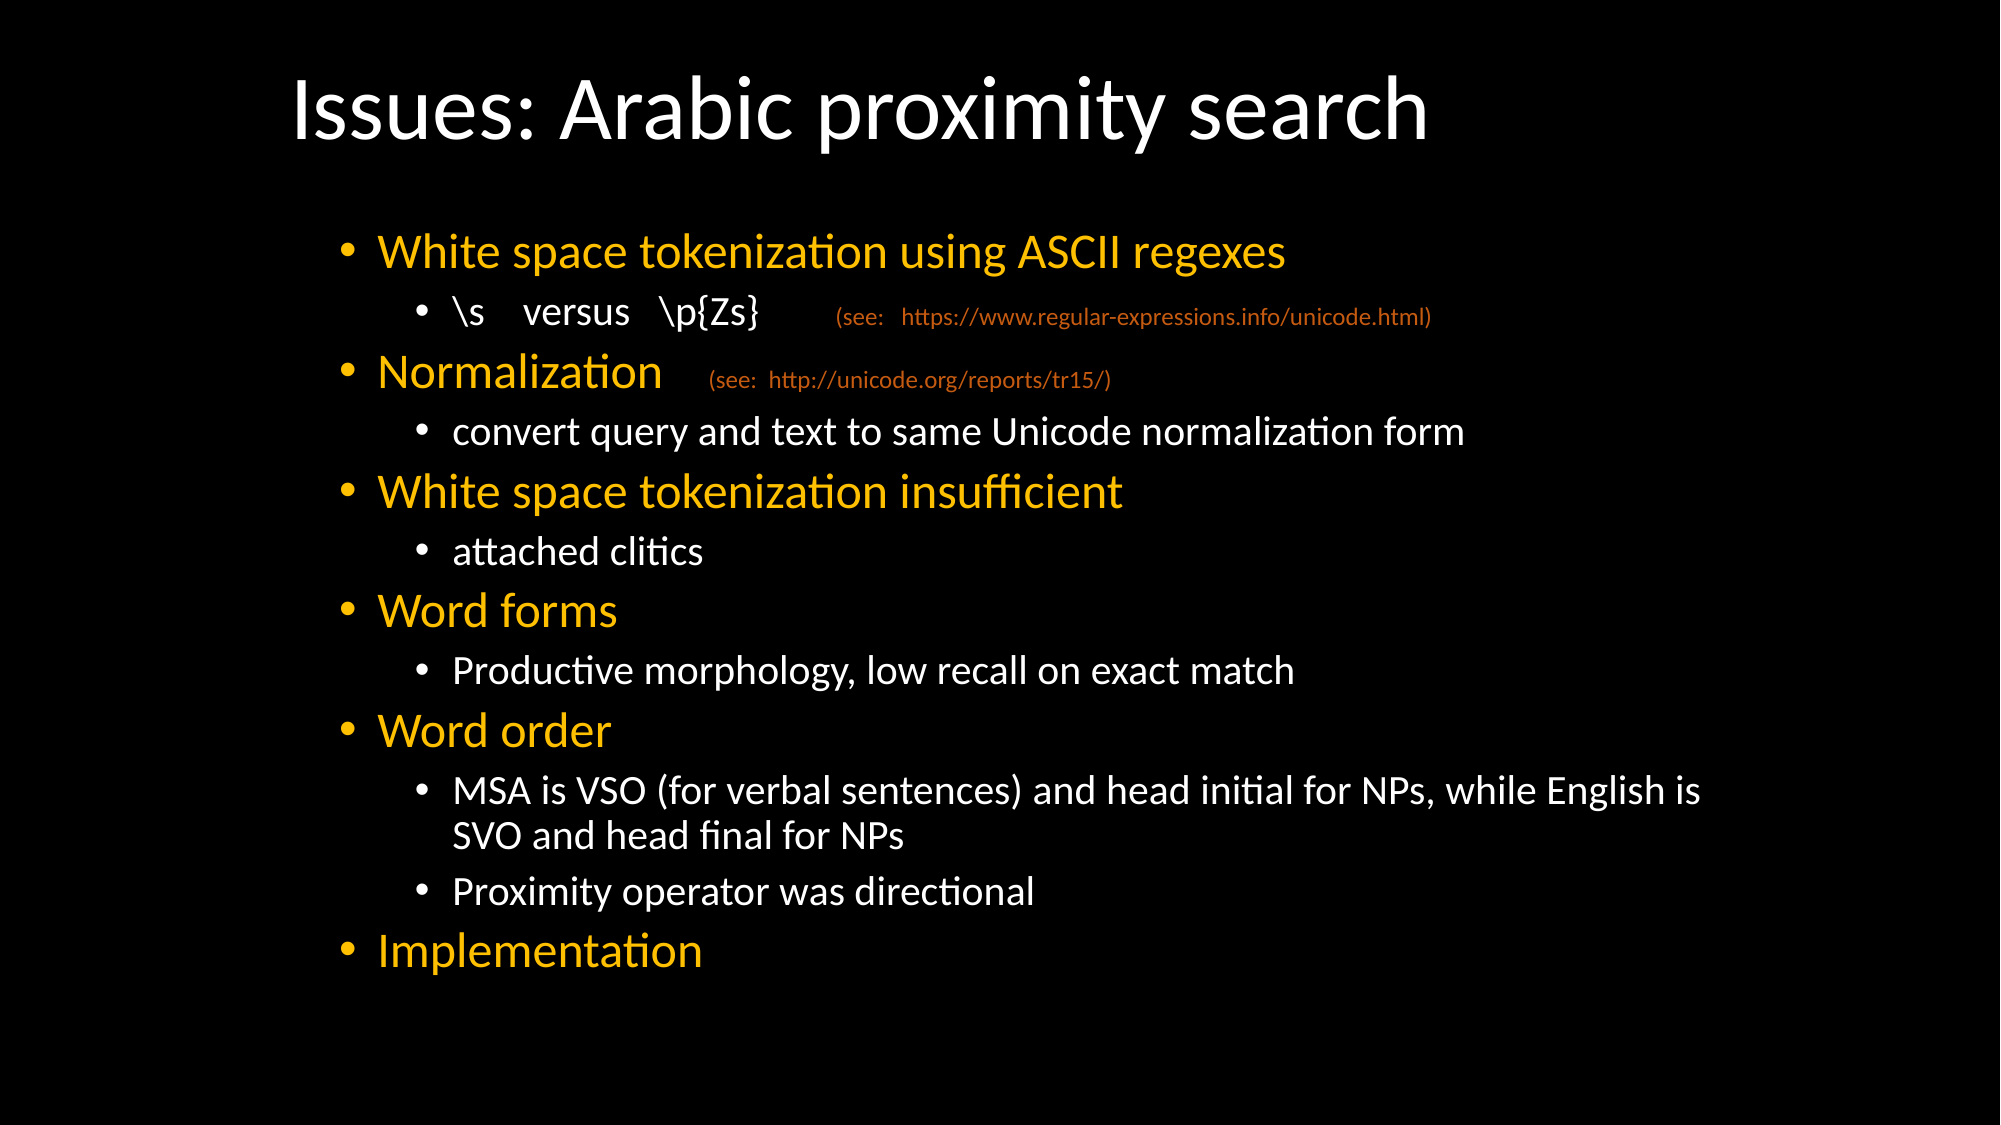

# Issues: Arabic proximity search
White space tokenization using ASCII regexes
\s    versus   \p{Zs}        (see:   https://www.regular-expressions.info/unicode.html)
Normalization    (see:  http://unicode.org/reports/tr15/)
convert query and text to same Unicode normalization form
White space tokenization insufficient
attached clitics
Word forms
Productive morphology, low recall on exact match
Word order
MSA is VSO (for verbal sentences) and head initial for NPs, while English is SVO and head final for NPs
Proximity operator was directional
Implementation